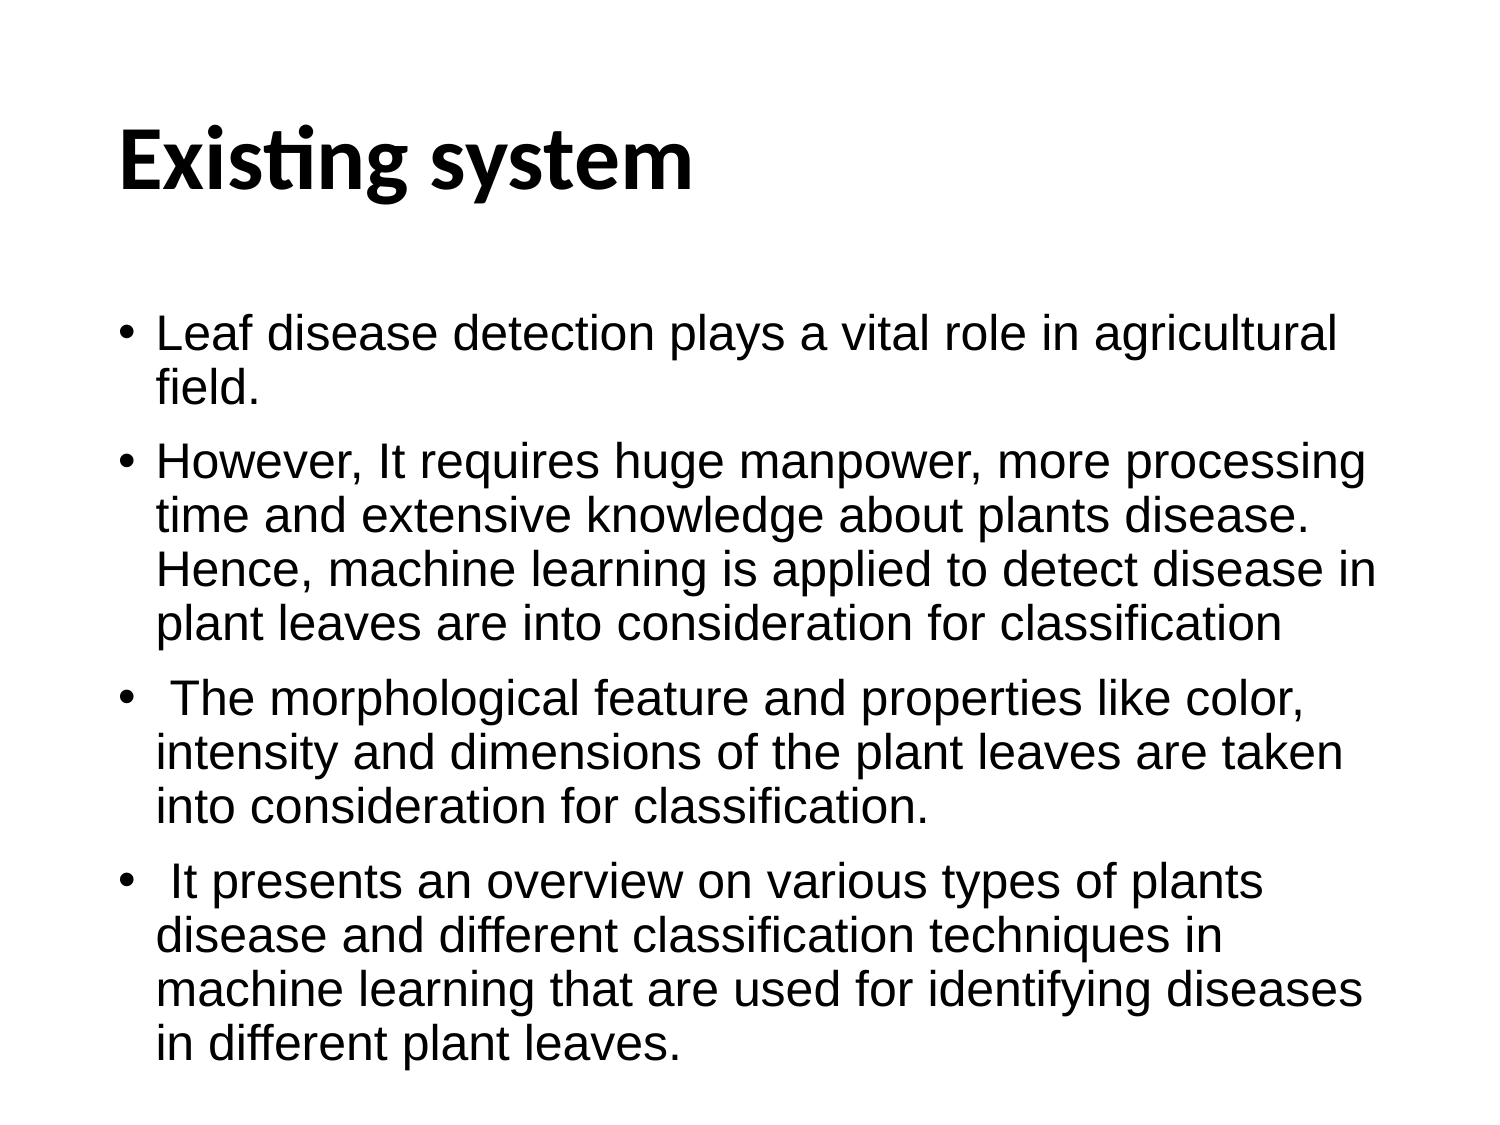

# Existing system
Leaf disease detection plays a vital role in agricultural field.
However, It requires huge manpower, more processing time and extensive knowledge about plants disease. Hence, machine learning is applied to detect disease in plant leaves are into consideration for classification
 The morphological feature and properties like color, intensity and dimensions of the plant leaves are taken into consideration for classification.
 It presents an overview on various types of plants disease and different classification techniques in machine learning that are used for identifying diseases in different plant leaves.